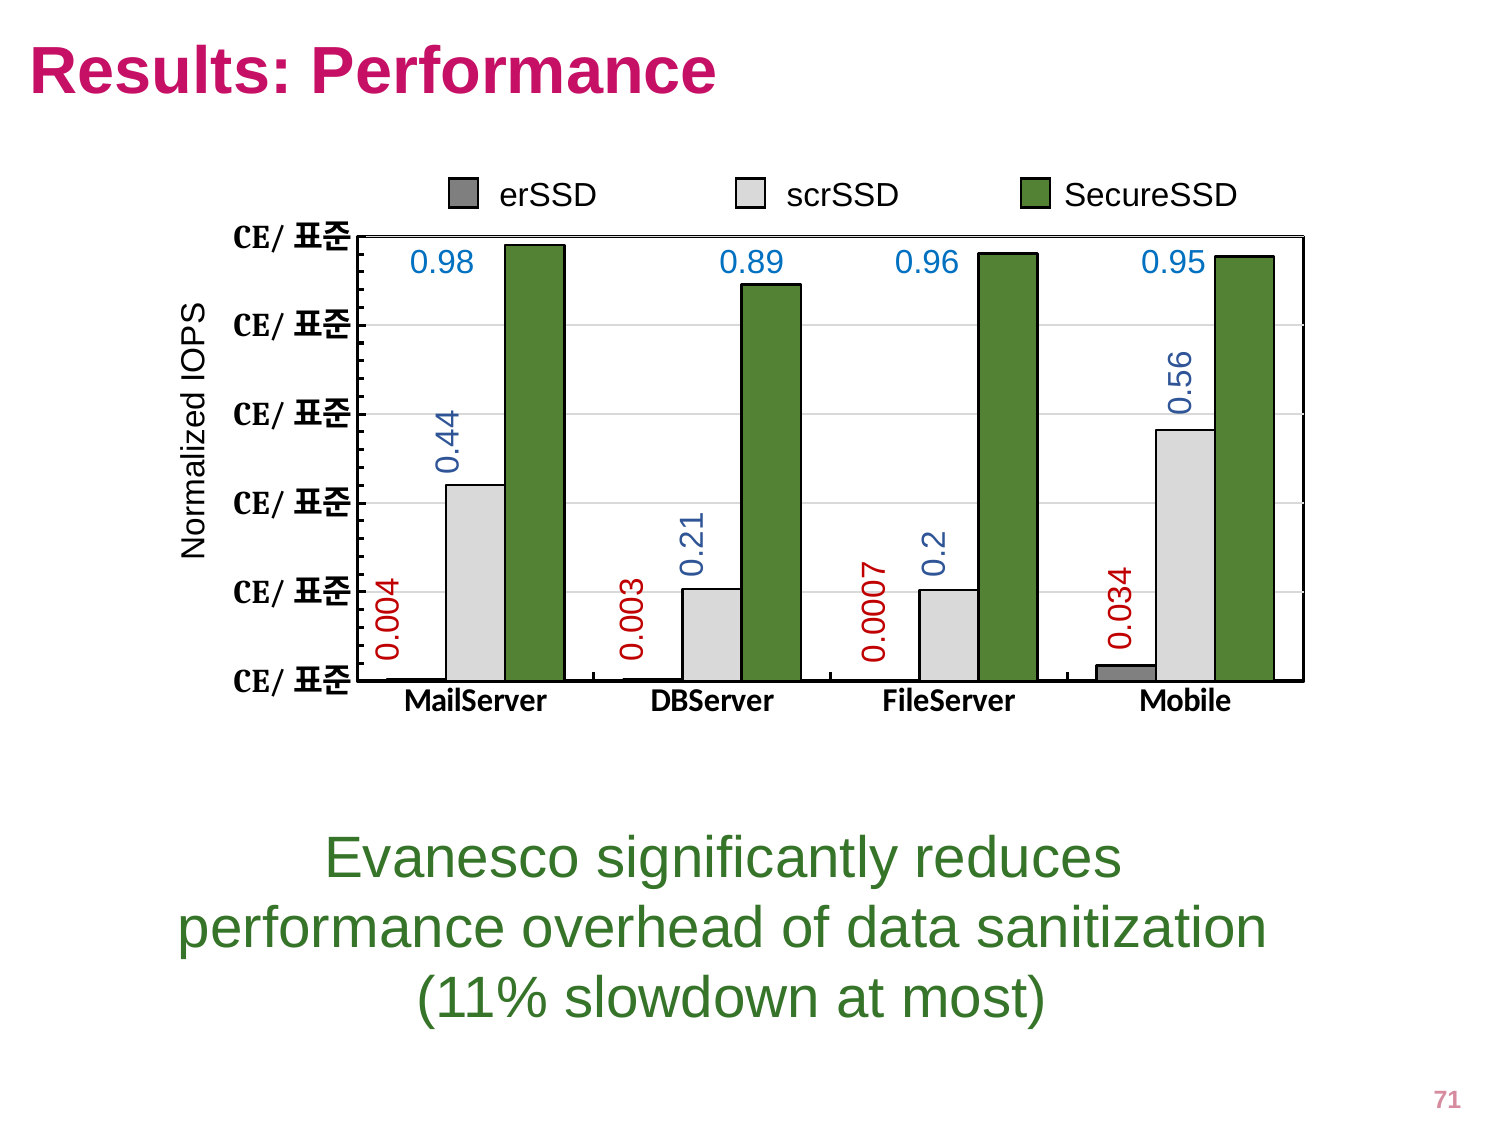

# Results: Performance

erSSD

scrSSD

SecureSSD

### Chart

| Category | erSSD | scrSSD | secSSD |
|---|---|---|---|
| MailServer | 0.004051411008661637 | 0.4404861693210394 | 0.9803017602682313 |
| DBServer | 0.003703703703703704 | 0.20679012345679013 | 0.8919753086419753 |
| FileServer | 0.0006891007235557597 | 0.20397381417250487 | 0.9616400597220627 |
| Mobile | 0.034453781512605045 | 0.5647058823529412 | 0.9546218487394958 |
Normalized IOPS
0.98
0.89
0.96
0.95
0.56
0.44
0.21
0.2
0.0007
0.034
0.004
0.003
Evanesco significantly reduces
performance overhead of data sanitization
(11% slowdown at most)
71